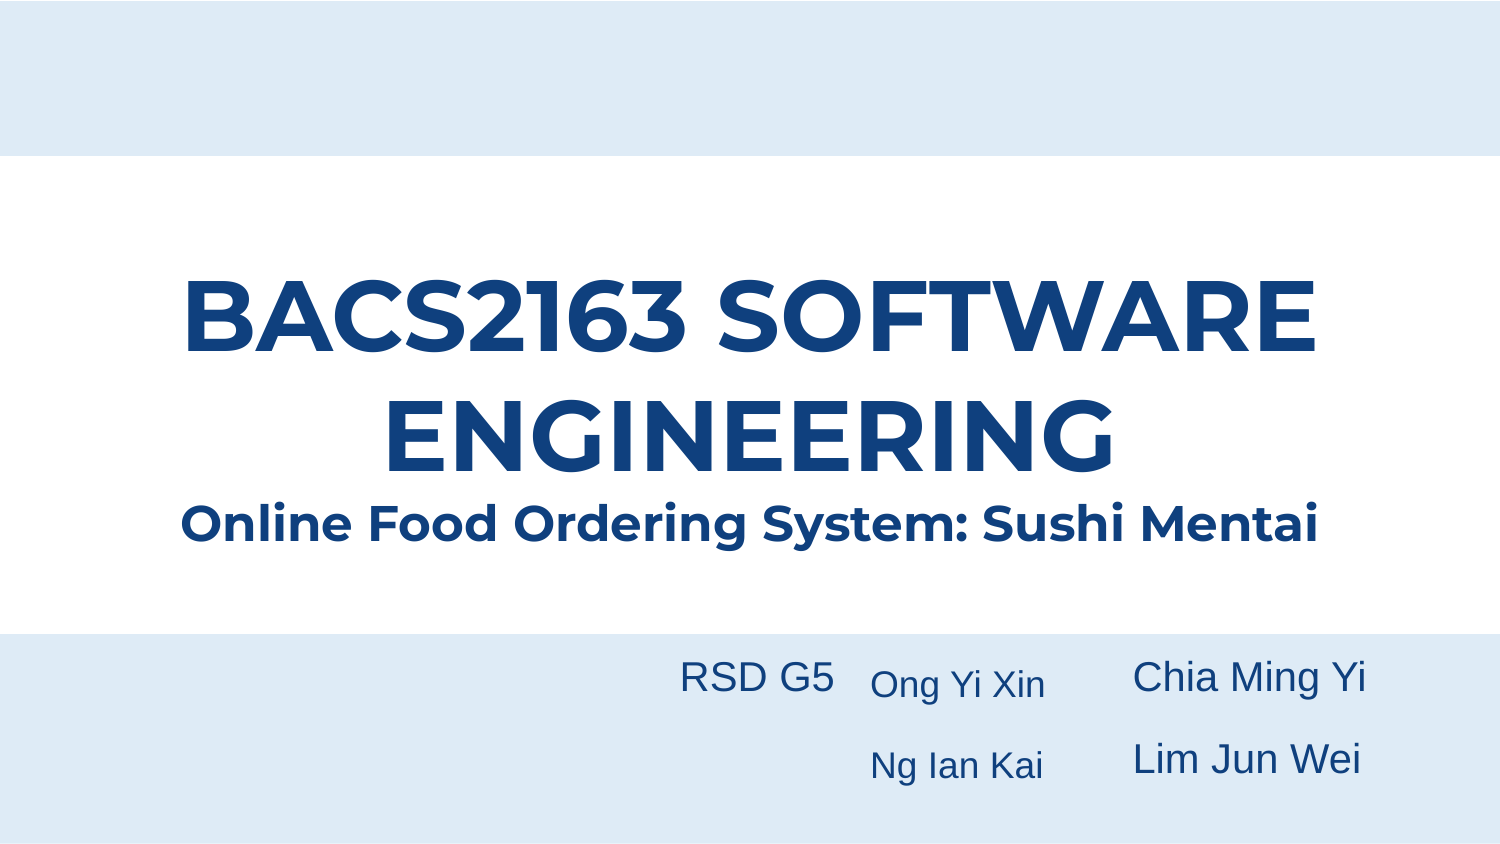

# BACS2163 SOFTWARE ENGINEERING
Online Food Ordering System: Sushi Mentai
Ong Yi Xin
Ng Ian Kai
Chia Ming Yi
Lim Jun Wei
RSD G5